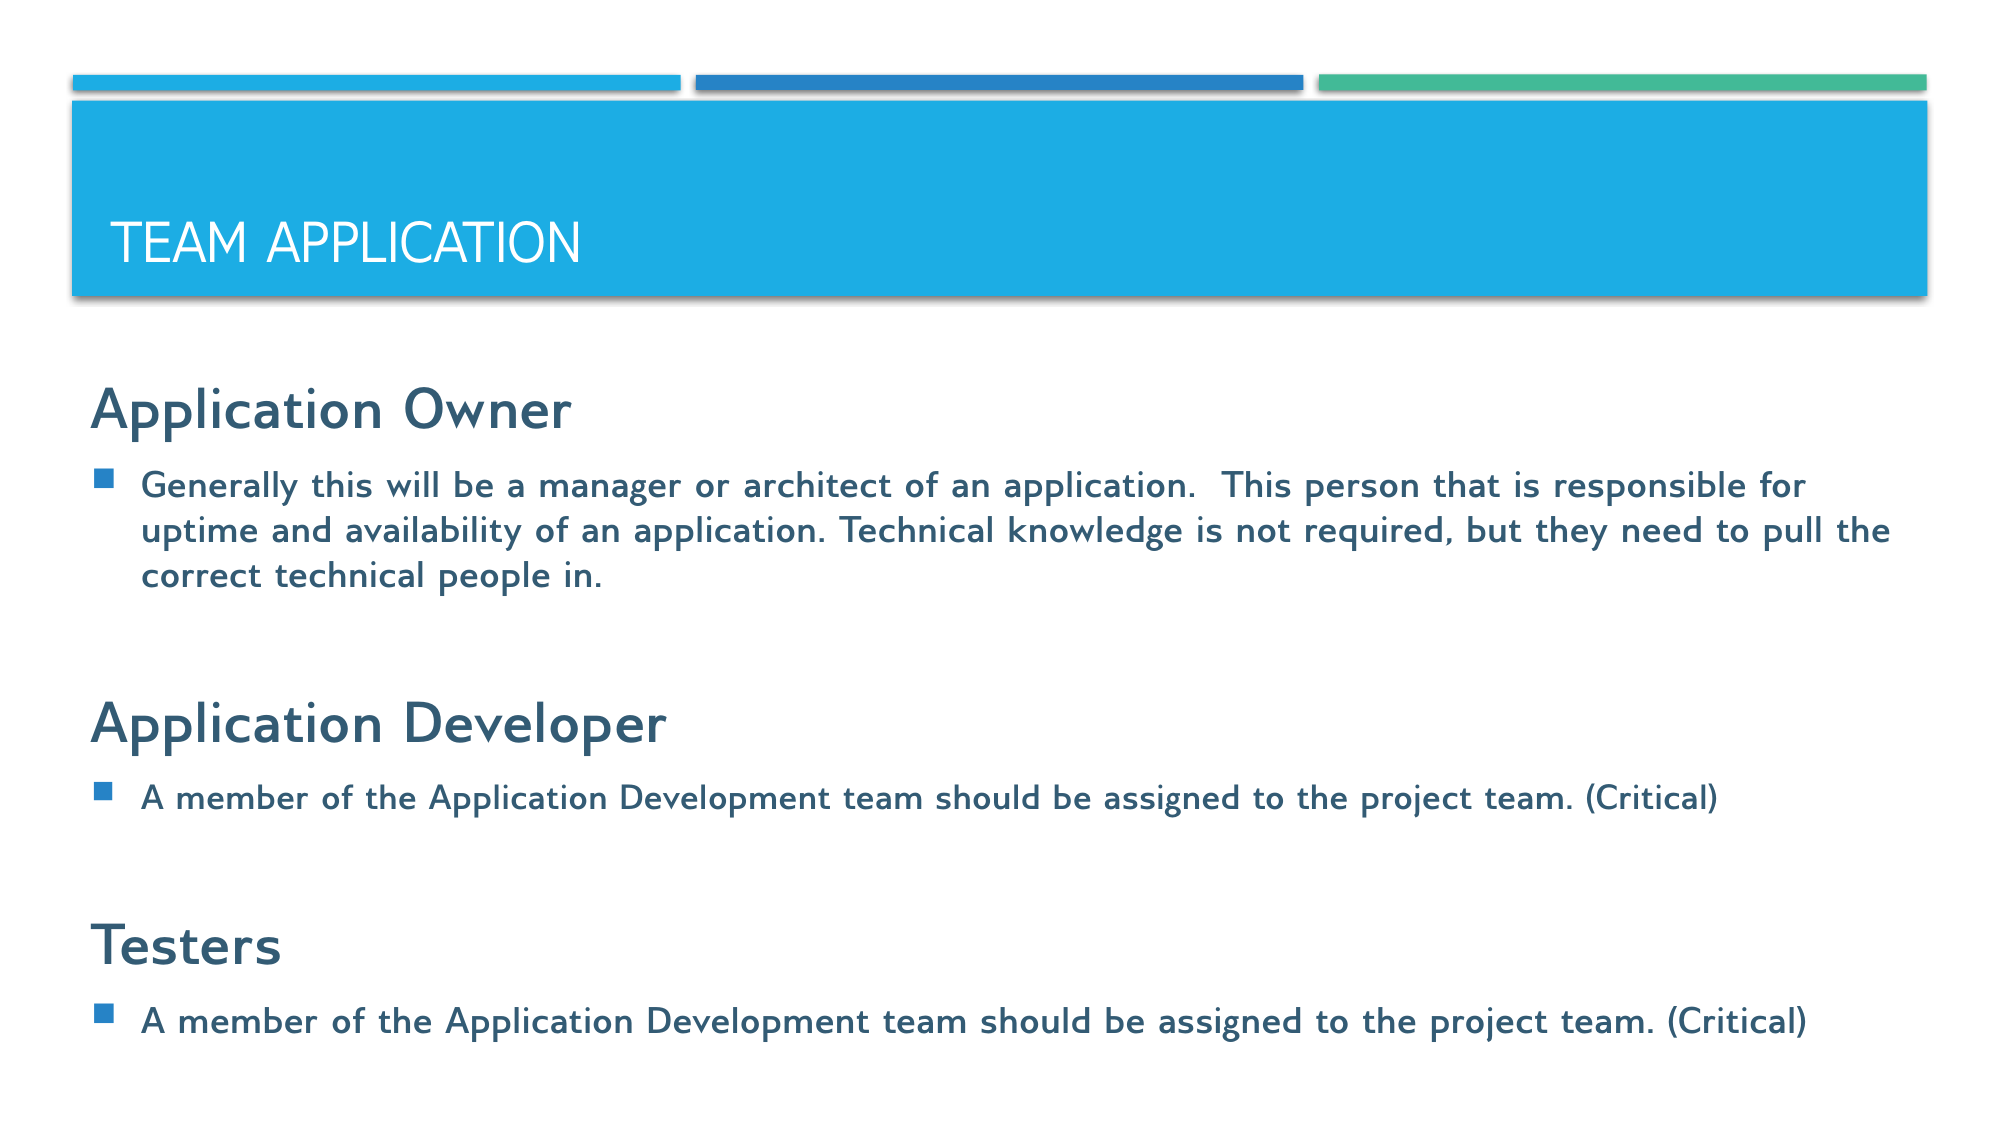

# Team Application
Application Owner
Generally this will be a manager or architect of an application.  This person that is responsible for uptime and availability of an application. Technical knowledge is not required, but they need to pull the correct technical people in.

Application Developer
A member of the Application Development team should be assigned to the project team. (Critical)

Testers
A member of the Application Development team should be assigned to the project team. (Critical)